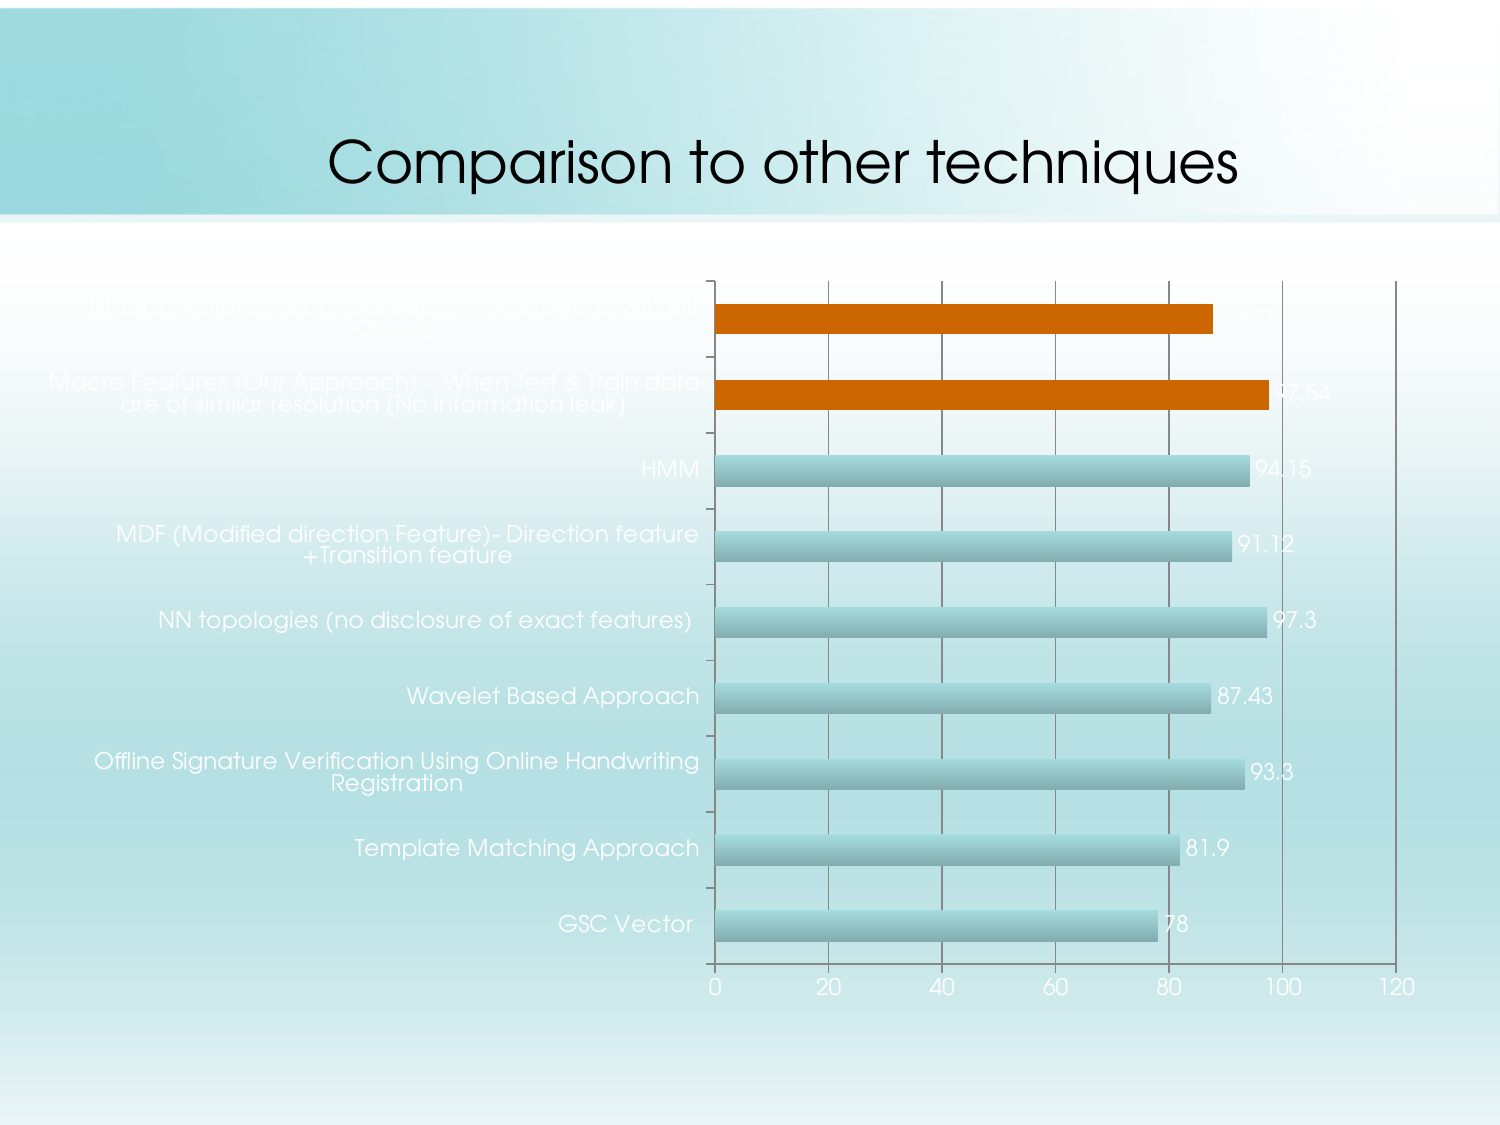

# Comparison to other techniques

### Chart

| Category |  |
|---|---|
| GSC Vector  | 78.0 |
| Template Matching Approach | 81.9 |
| Offline Signature Verification Using Online Handwriting Registration | 93.3 |
| Wavelet Based Approach | 87.43 |
| NN topologies (no disclosure of exact features)  | 97.3 |
| MDF (Modified direction Feature)- Direction feature +Transition feature | 91.11999999999999 |
| HMM | 94.14999999999999 |
| Macro Features (Our Approach) – When Test & Train data are of similar resolution (No information leak) | 97.54 |
| Macro Features (Our Approach) - (Average of All Test Cases) | 87.71000000000002 |